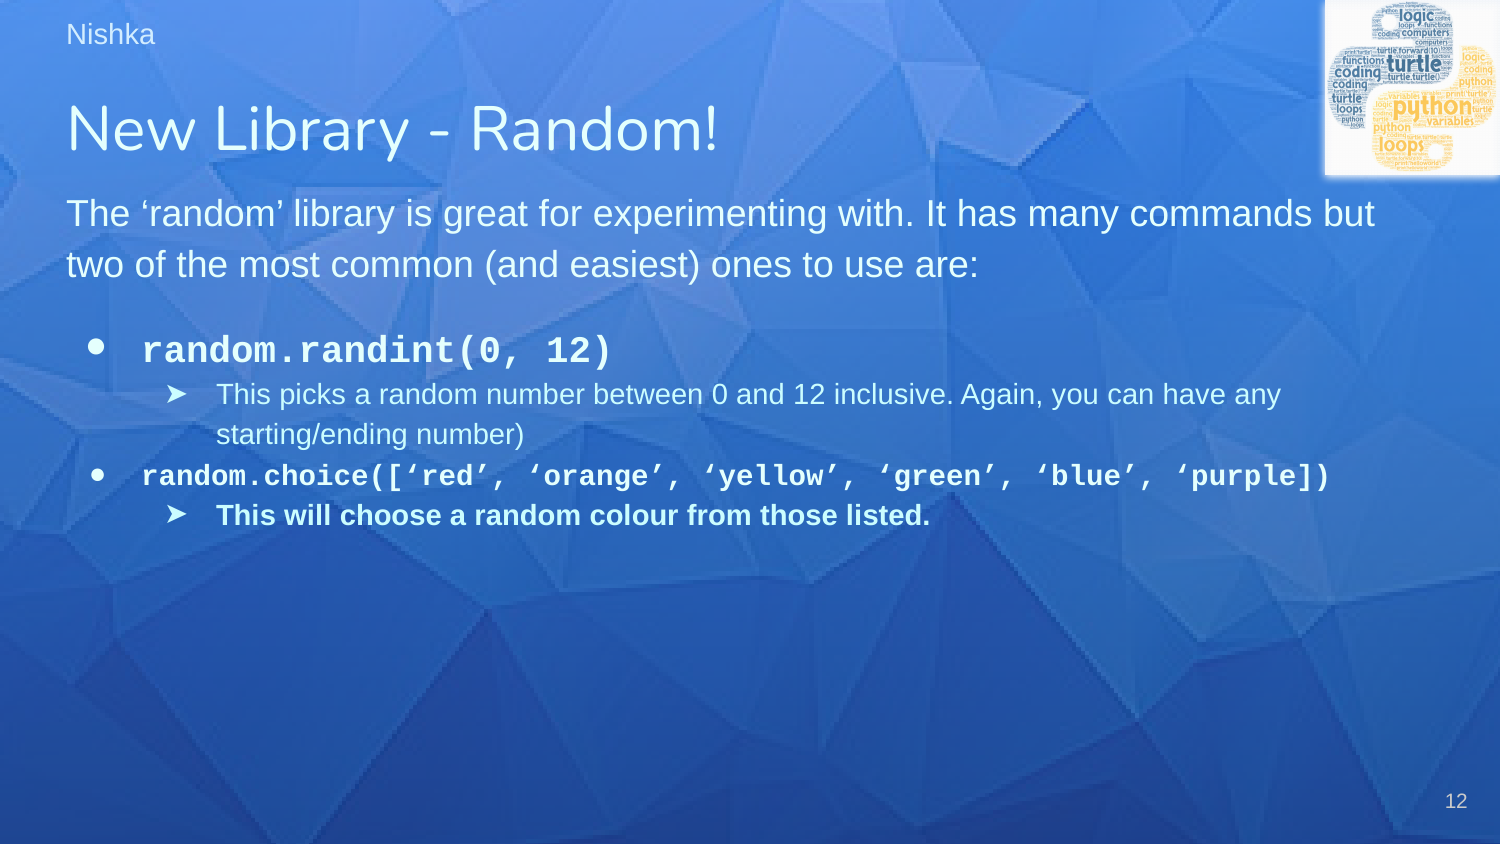

# New Library - Random!
The ‘random’ library is great for experimenting with. It has many commands but two of the most common (and easiest) ones to use are:
random.randint(0, 12)
This picks a random number between 0 and 12 inclusive. Again, you can have any starting/ending number)
random.choice([‘red’, ‘orange’, ‘yellow’, ‘green’, ‘blue’, ‘purple])
This will choose a random colour from those listed.
12